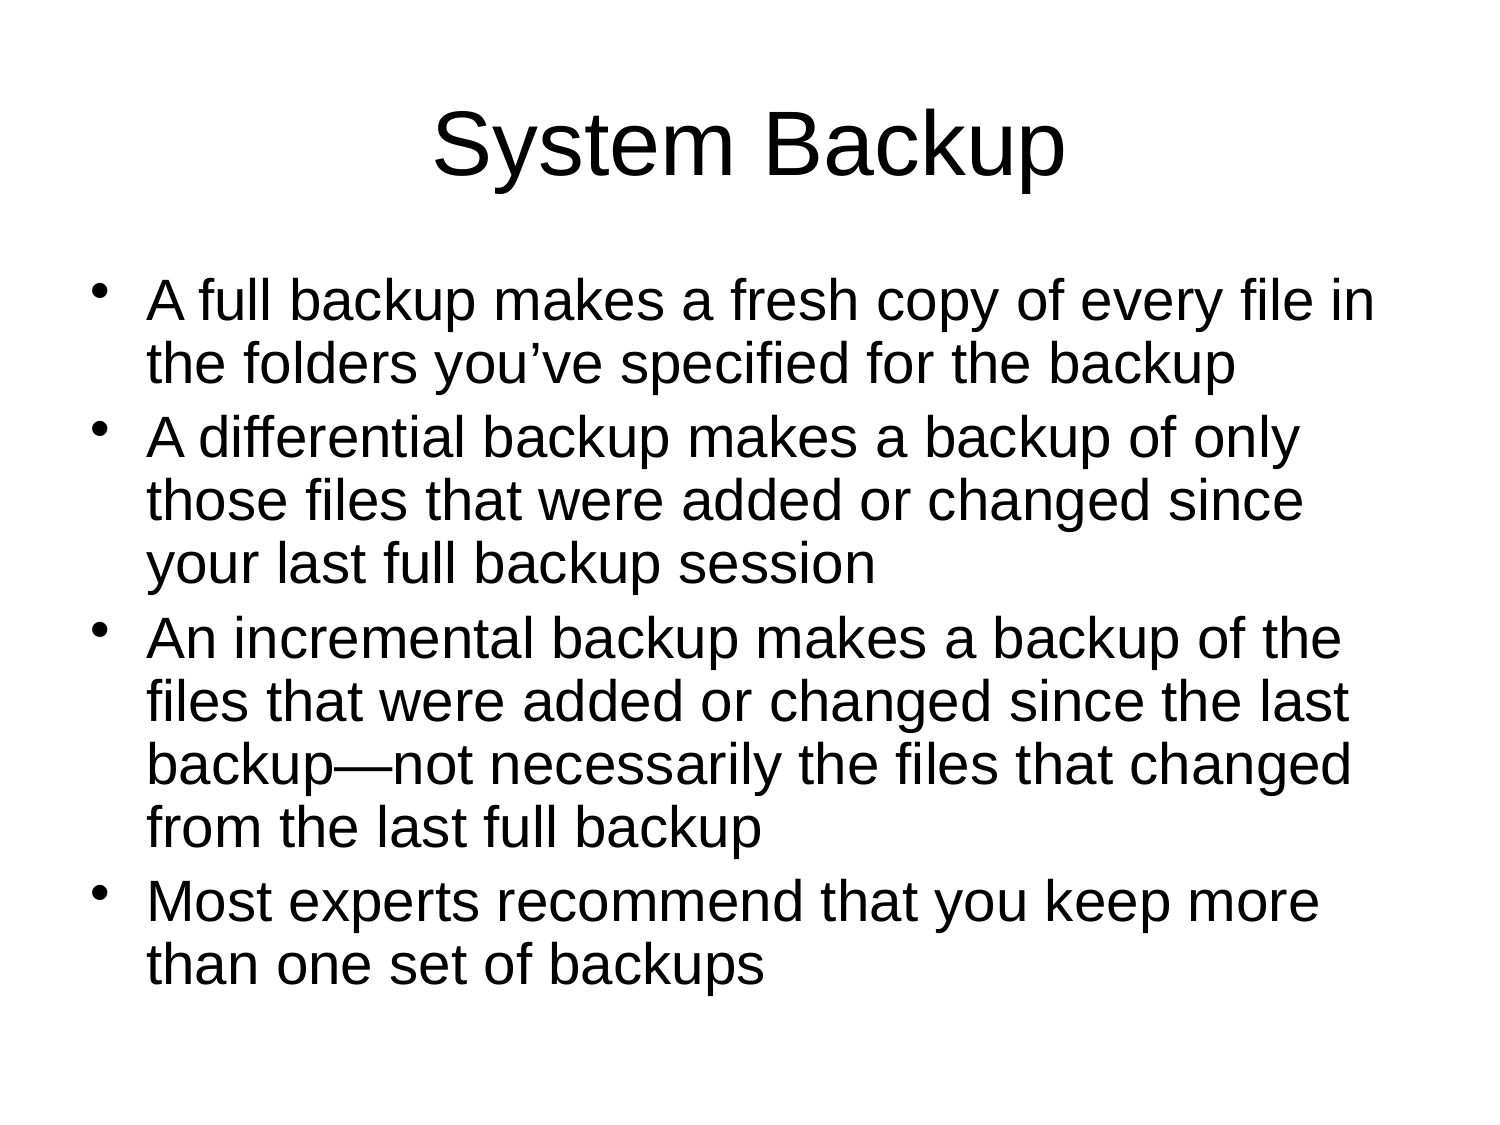

System Backup
A full backup makes a fresh copy of every file in the folders you’ve specified for the backup
A differential backup makes a backup of only those files that were added or changed since your last full backup session
An incremental backup makes a backup of the files that were added or changed since the last backup—not necessarily the files that changed from the last full backup
Most experts recommend that you keep more than one set of backups
Chapter 4: Operating Systems and File Management
49